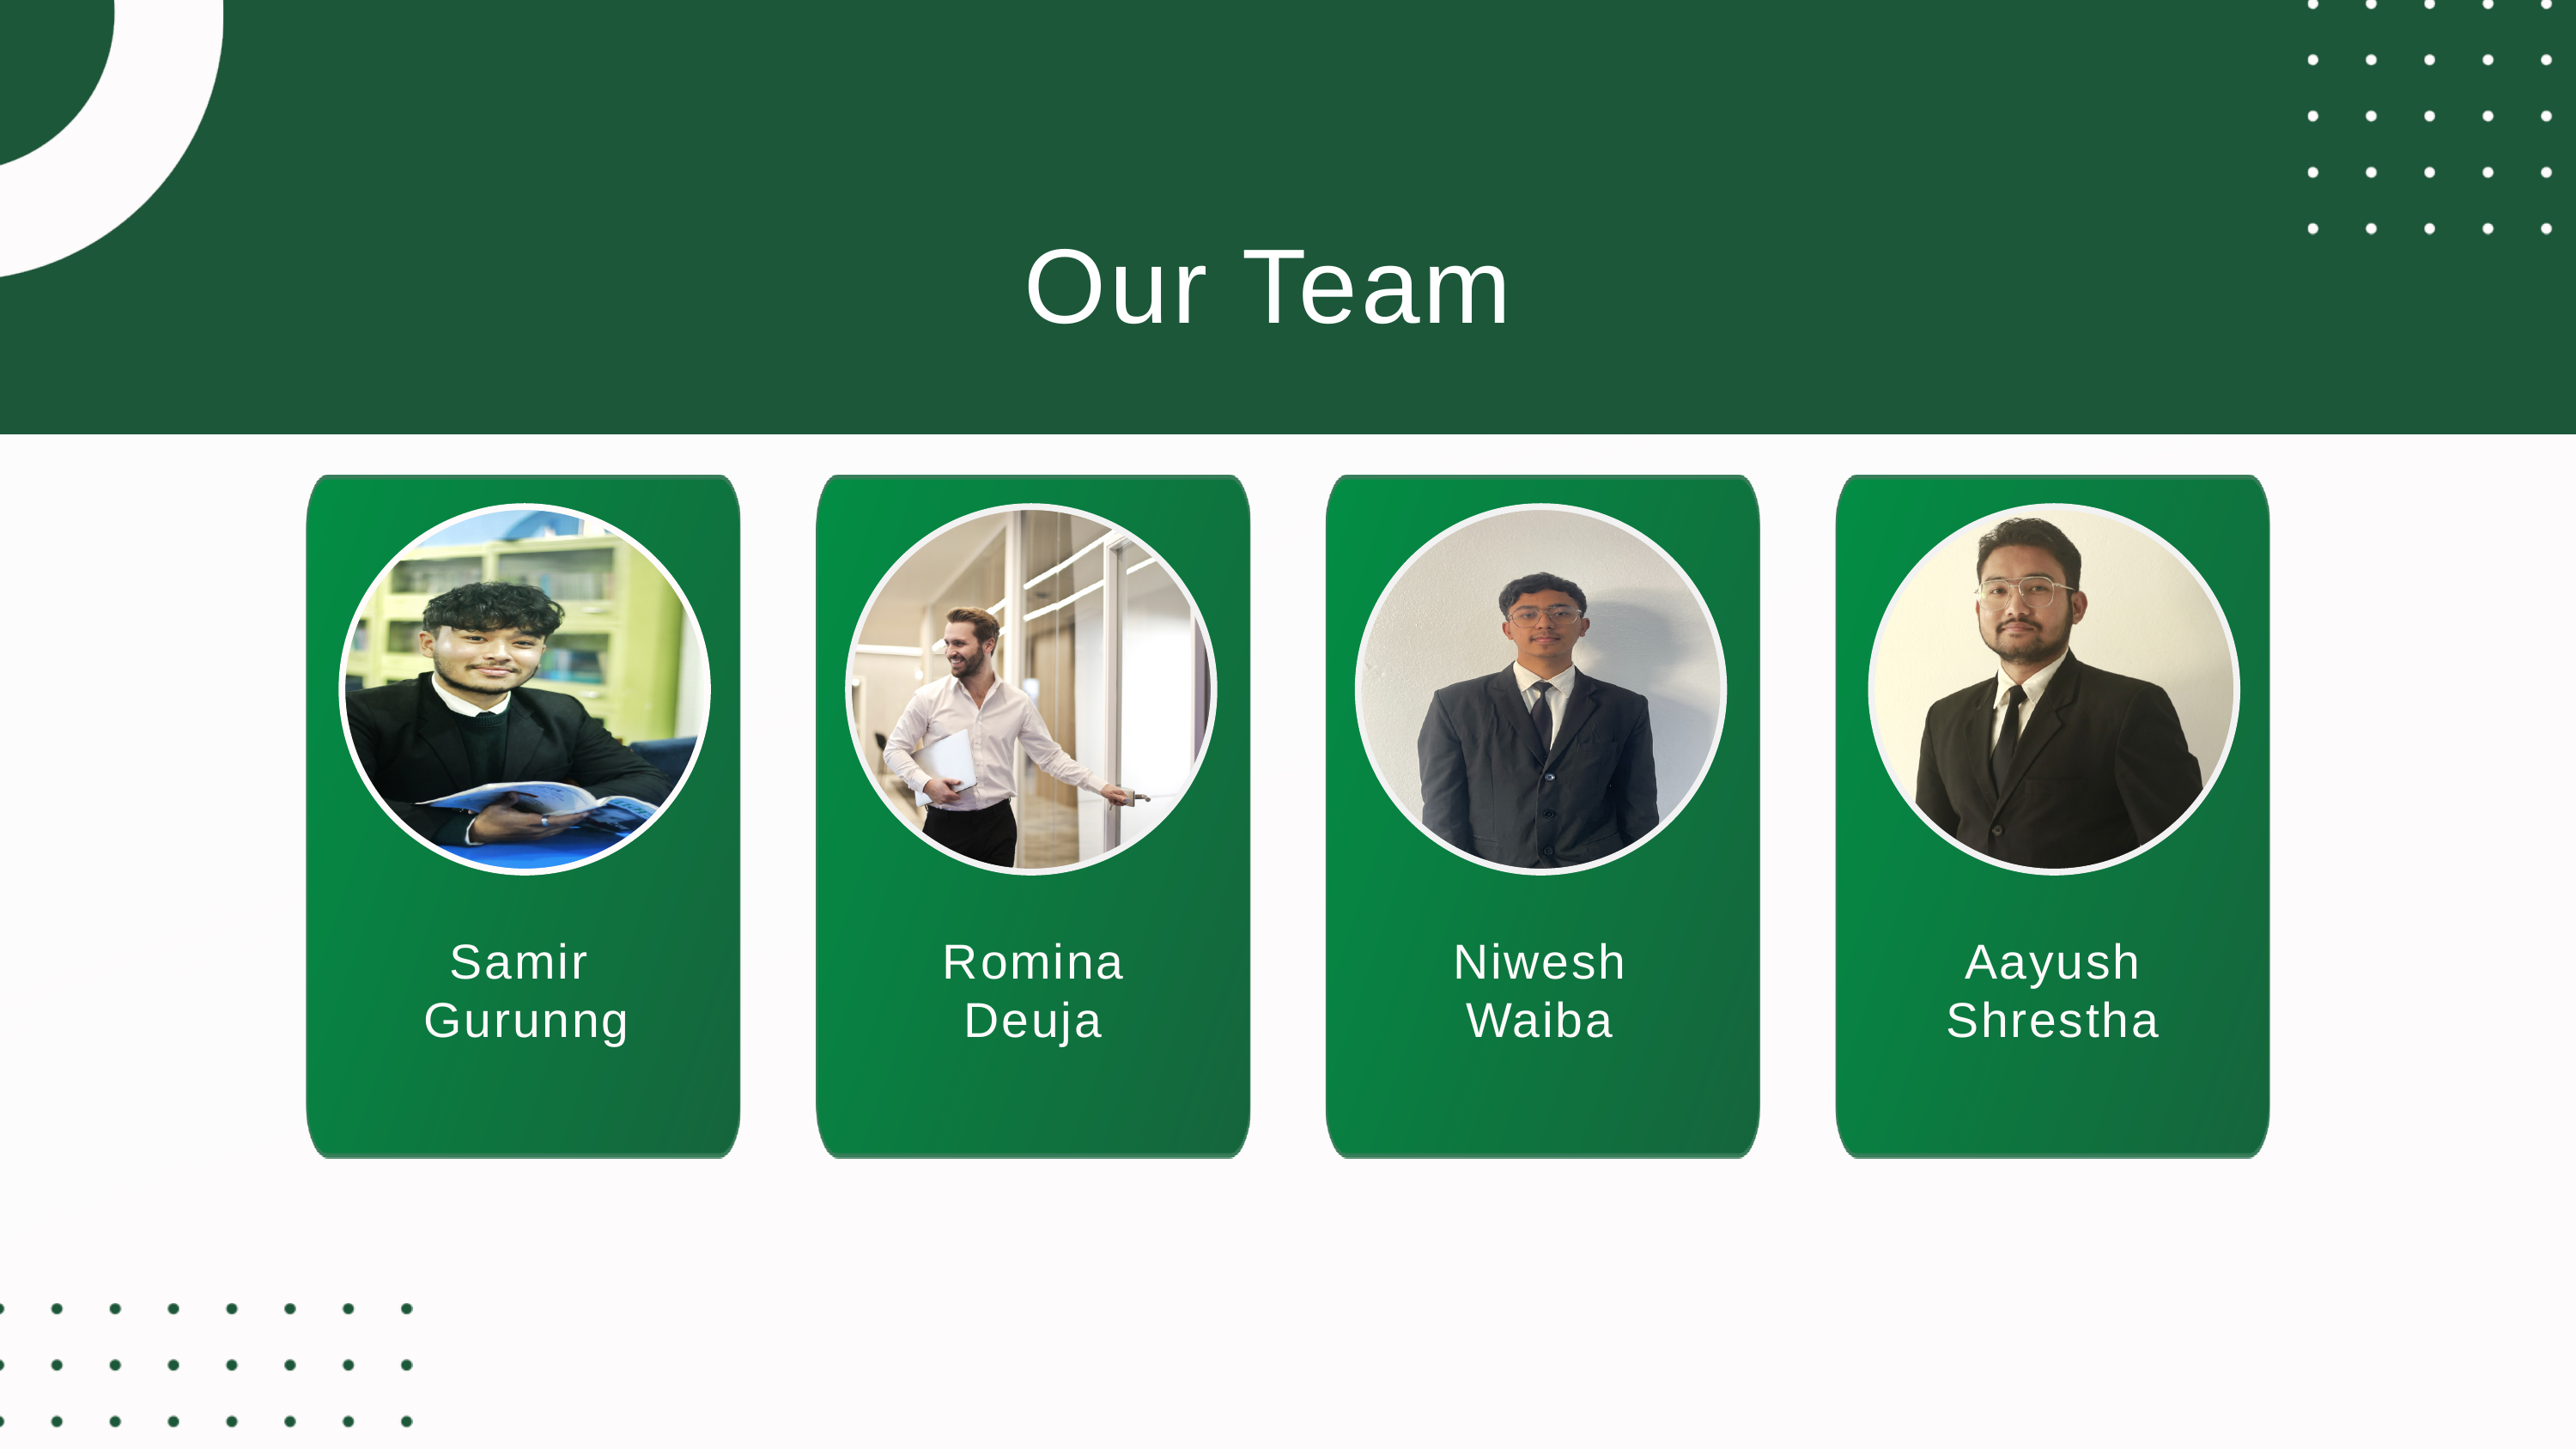

Our Team

Samir
Gurunng
Romina
Deuja
Niwesh
Waiba
Aayush
Shrestha